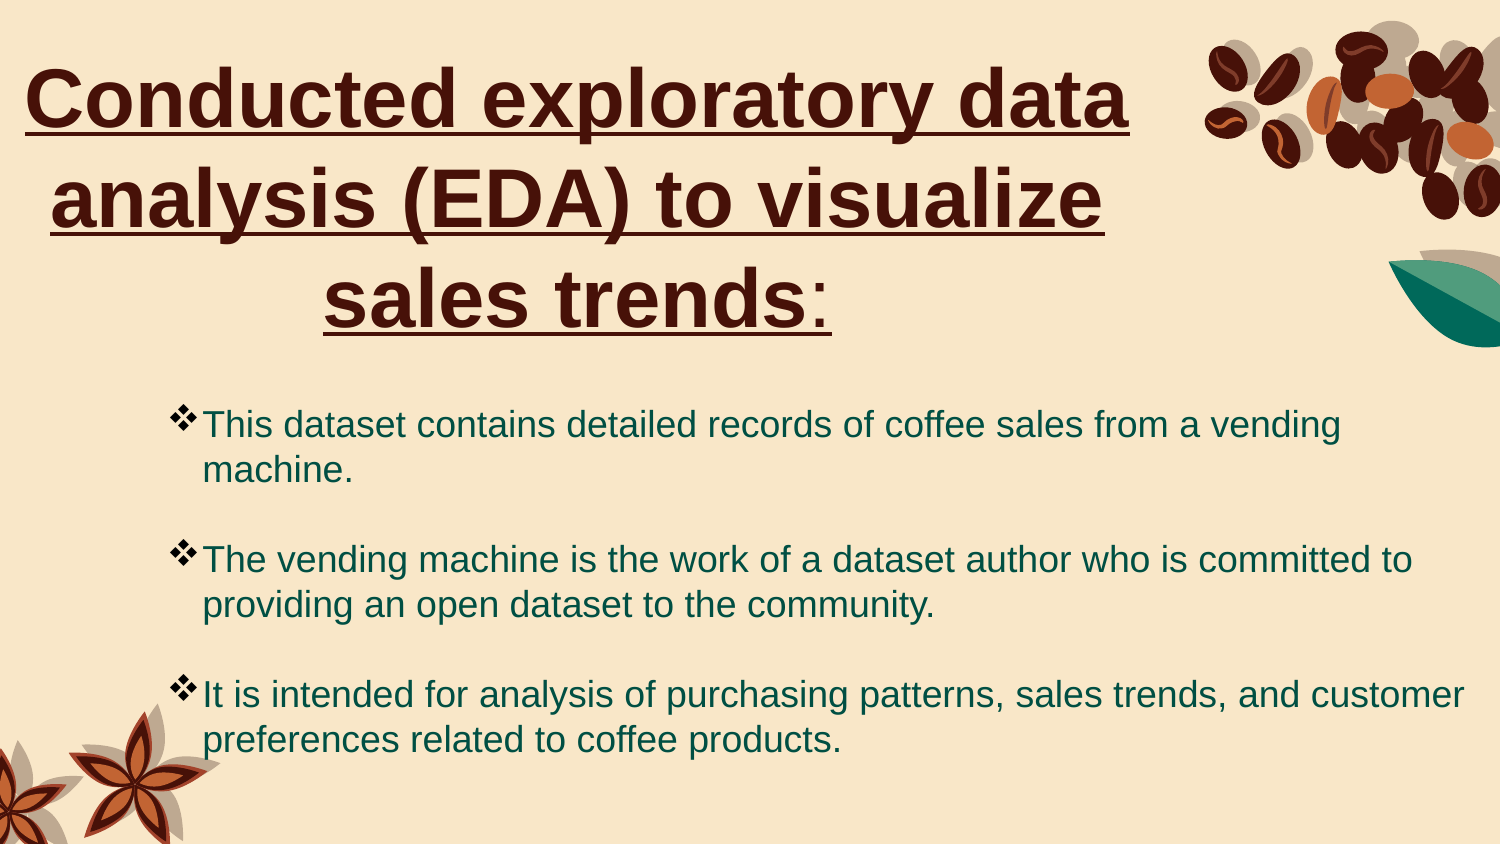

# Conducted exploratory data analysis (EDA) to visualize sales trends:
This dataset contains detailed records of coffee sales from a vending machine.

The vending machine is the work of a dataset author who is committed to providing an open dataset to the community.

It is intended for analysis of purchasing patterns, sales trends, and customer preferences related to coffee products.